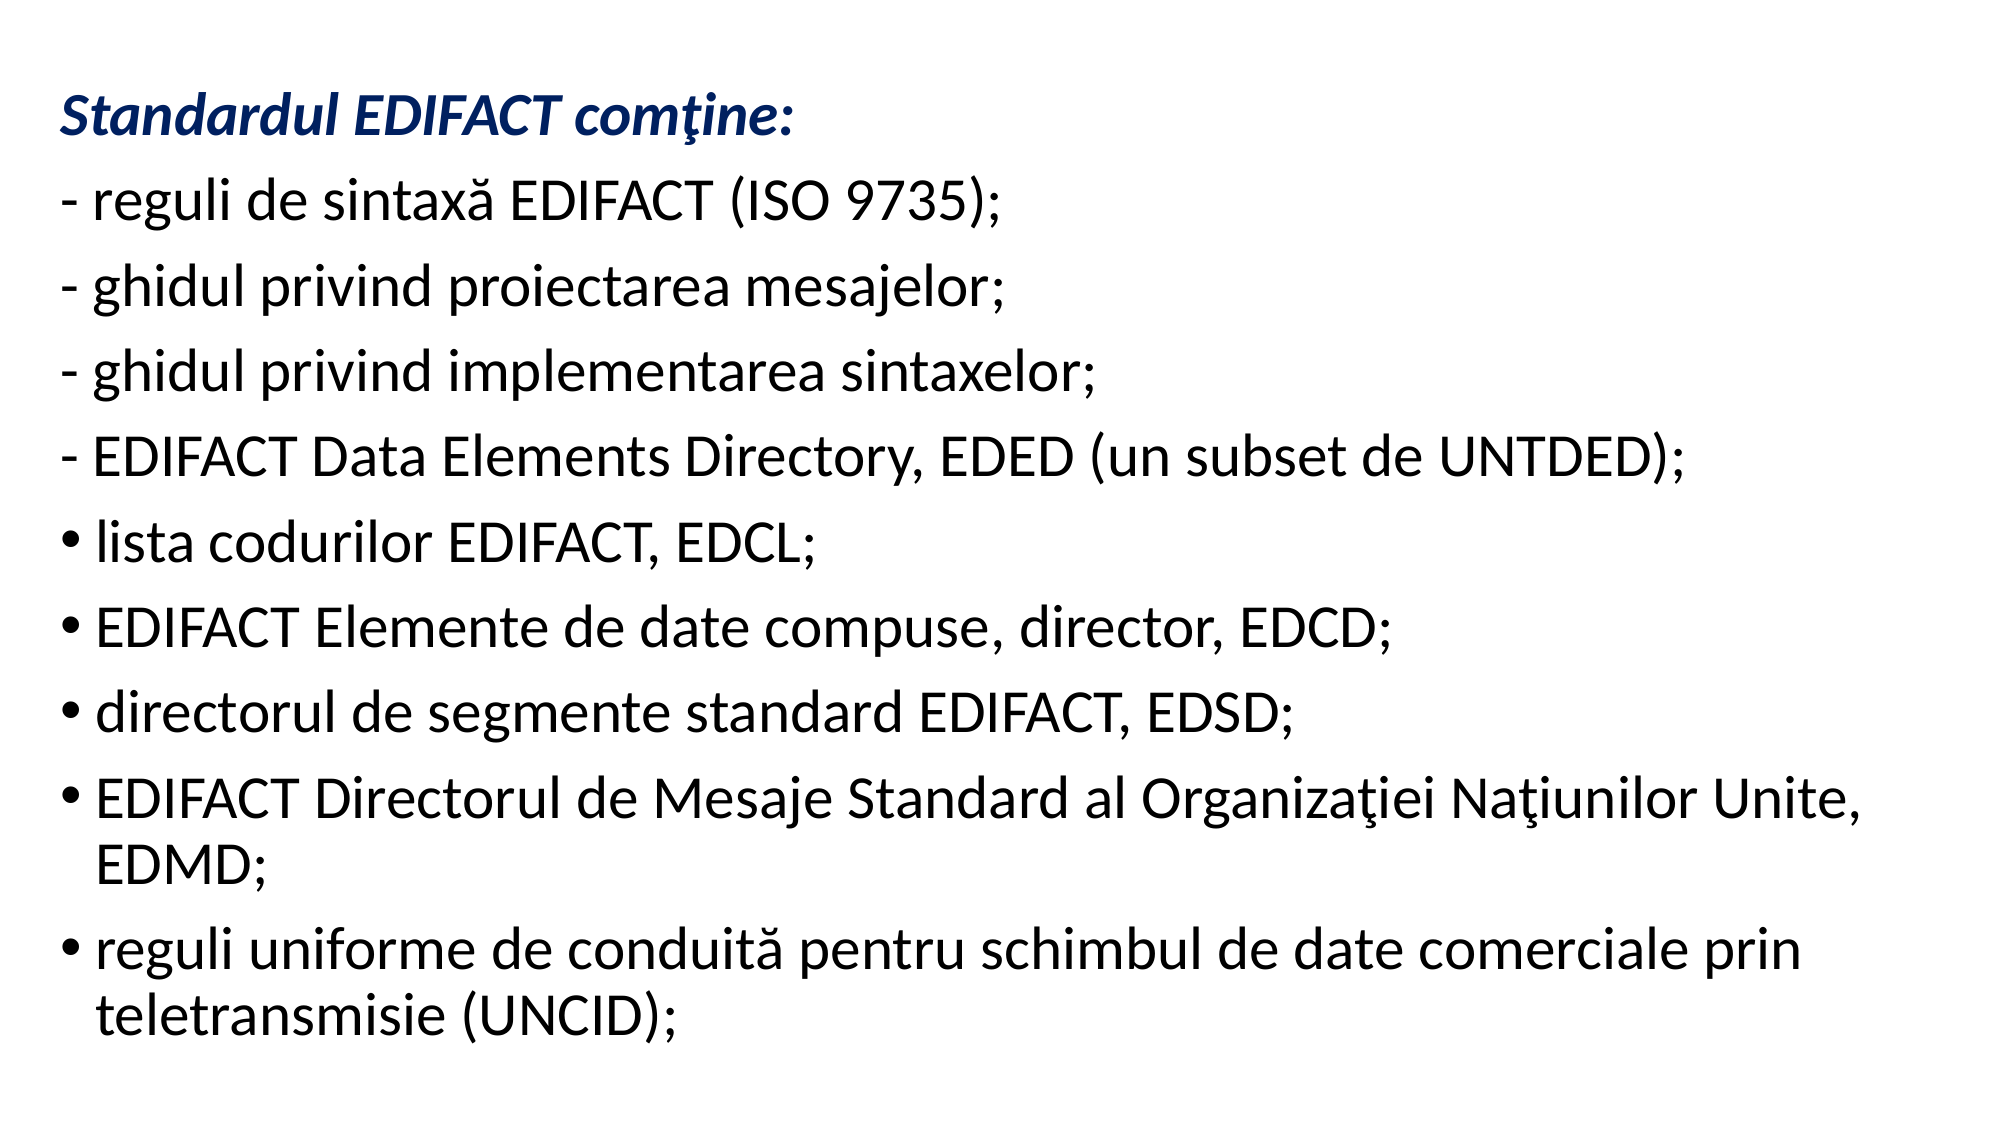

Standardul EDIFACT comţine:
- reguli de sintaxă EDIFACT (ISO 9735);
- ghidul privind proiectarea mesajelor;
- ghidul privind implementarea sintaxelor;
- EDIFACT Data Elements Directory, EDED (un subset de UNTDED);
lista codurilor EDIFACT, EDCL;
EDIFACT Elemente de date compuse, director, EDCD;
directorul de segmente standard EDIFACT, EDSD;
EDIFACT Directorul de Mesaje Standard al Organizaţiei Naţiunilor Unite, EDMD;
reguli uniforme de conduită pentru schimbul de date comerciale prin teletransmisie (UNCID);